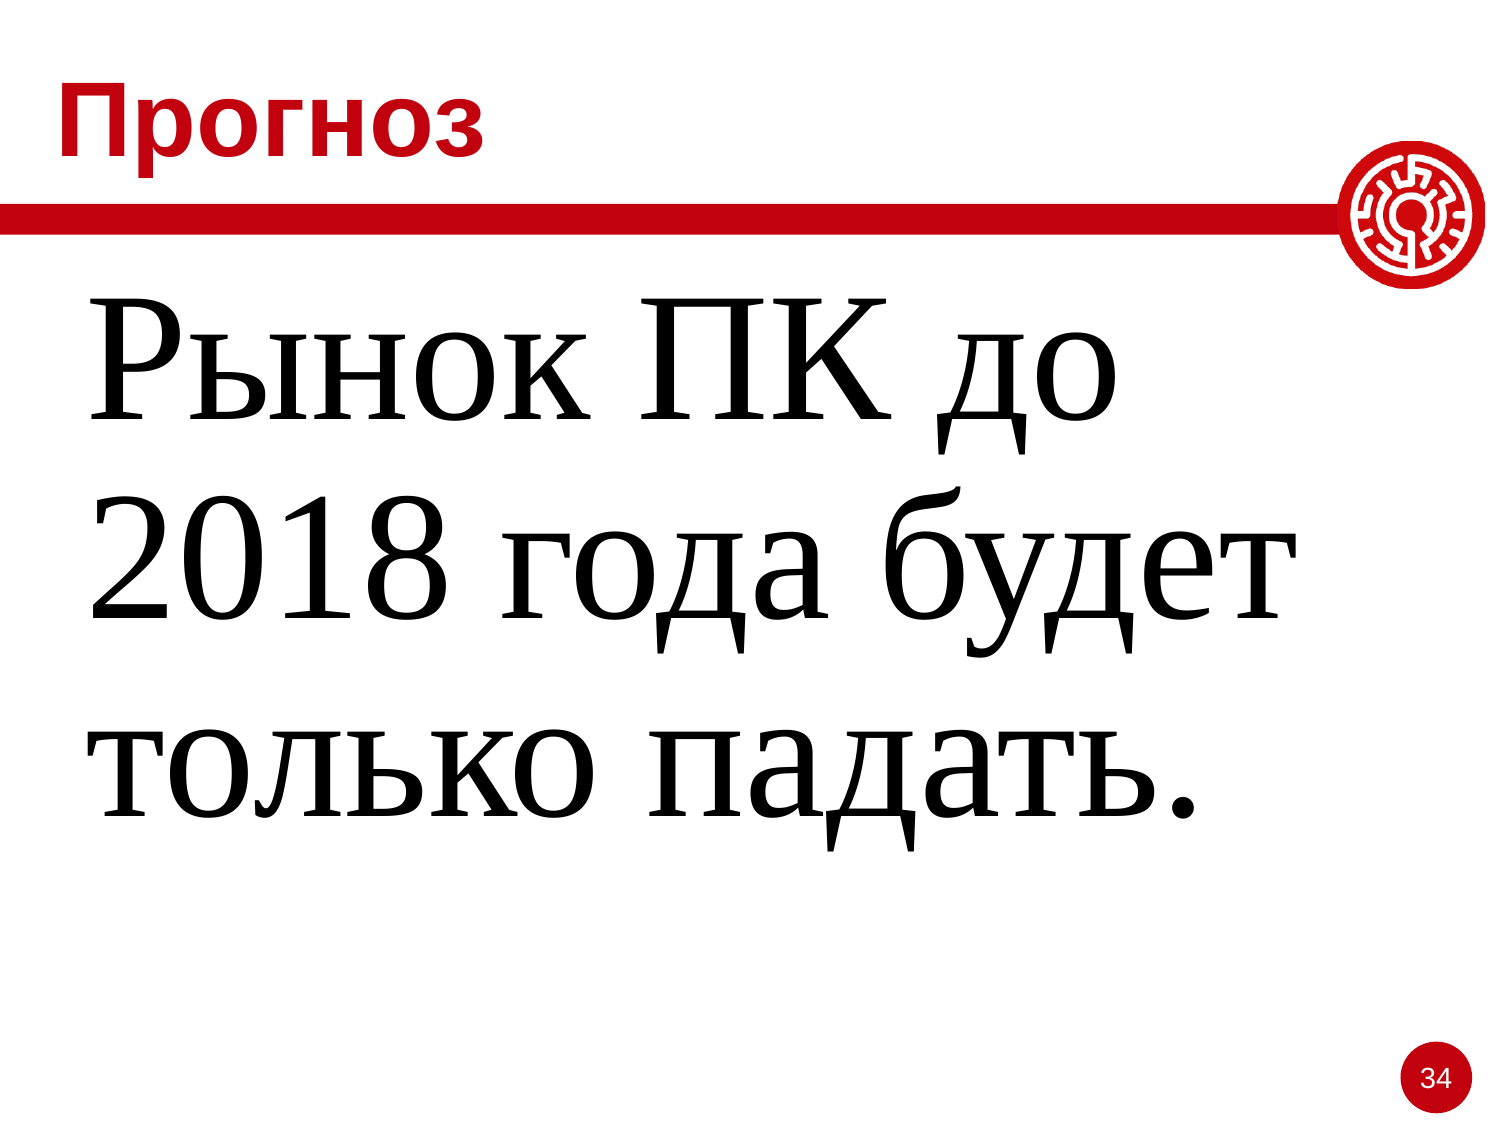

# Прогноз
Рынок ПК до 2018 года будет только падать.
34